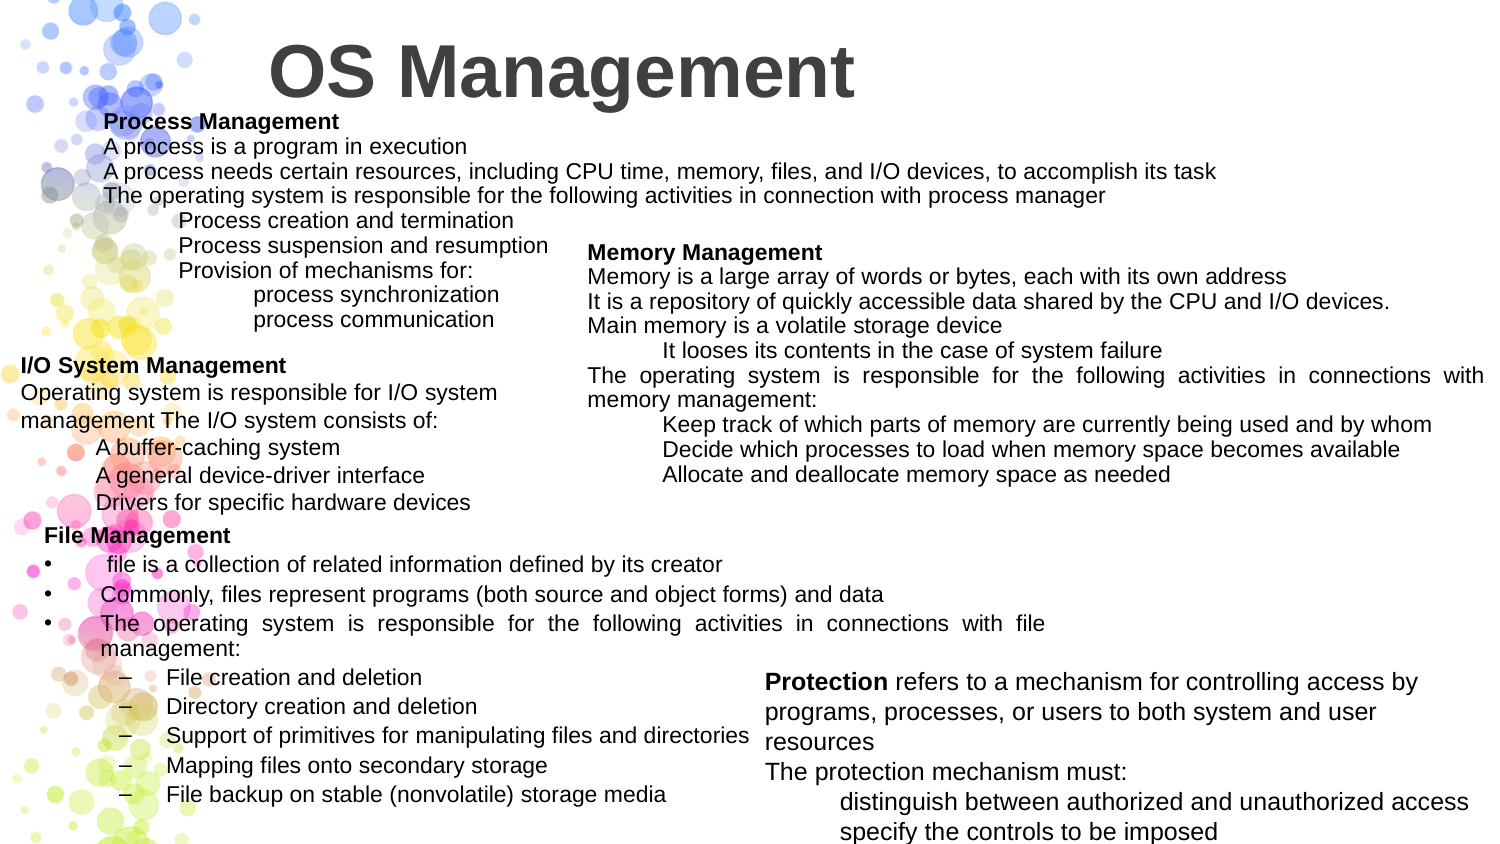

# OS Management
Process Management
A process is a program in execution
A process needs certain resources, including CPU time, memory, files, and I/O devices, to accomplish its task
The operating system is responsible for the following activities in connection with process manager
Process creation and termination
Process suspension and resumption
Provision of mechanisms for:
process synchronization
process communication
Memory Management
Memory is a large array of words or bytes, each with its own address
It is a repository of quickly accessible data shared by the CPU and I/O devices.
Main memory is a volatile storage device
It looses its contents in the case of system failure
The operating system is responsible for the following activities in connections with memory management:
Keep track of which parts of memory are currently being used and by whom
Decide which processes to load when memory space becomes available
Allocate and deallocate memory space as needed
I/O System Management
Operating system is responsible for I/O system management The I/O system consists of:
A buffer-caching system
A general device-driver interface
Drivers for specific hardware devices
File Management
 file is a collection of related information defined by its creator
Commonly, files represent programs (both source and object forms) and data
The operating system is responsible for the following activities in connections with file management:
File creation and deletion
Directory creation and deletion
Support of primitives for manipulating files and directories
Mapping files onto secondary storage
File backup on stable (nonvolatile) storage media
Protection refers to a mechanism for controlling access by programs, processes, or users to both system and user resources
The protection mechanism must:
distinguish between authorized and unauthorized access
specify the controls to be imposed
provide a means of enforcement